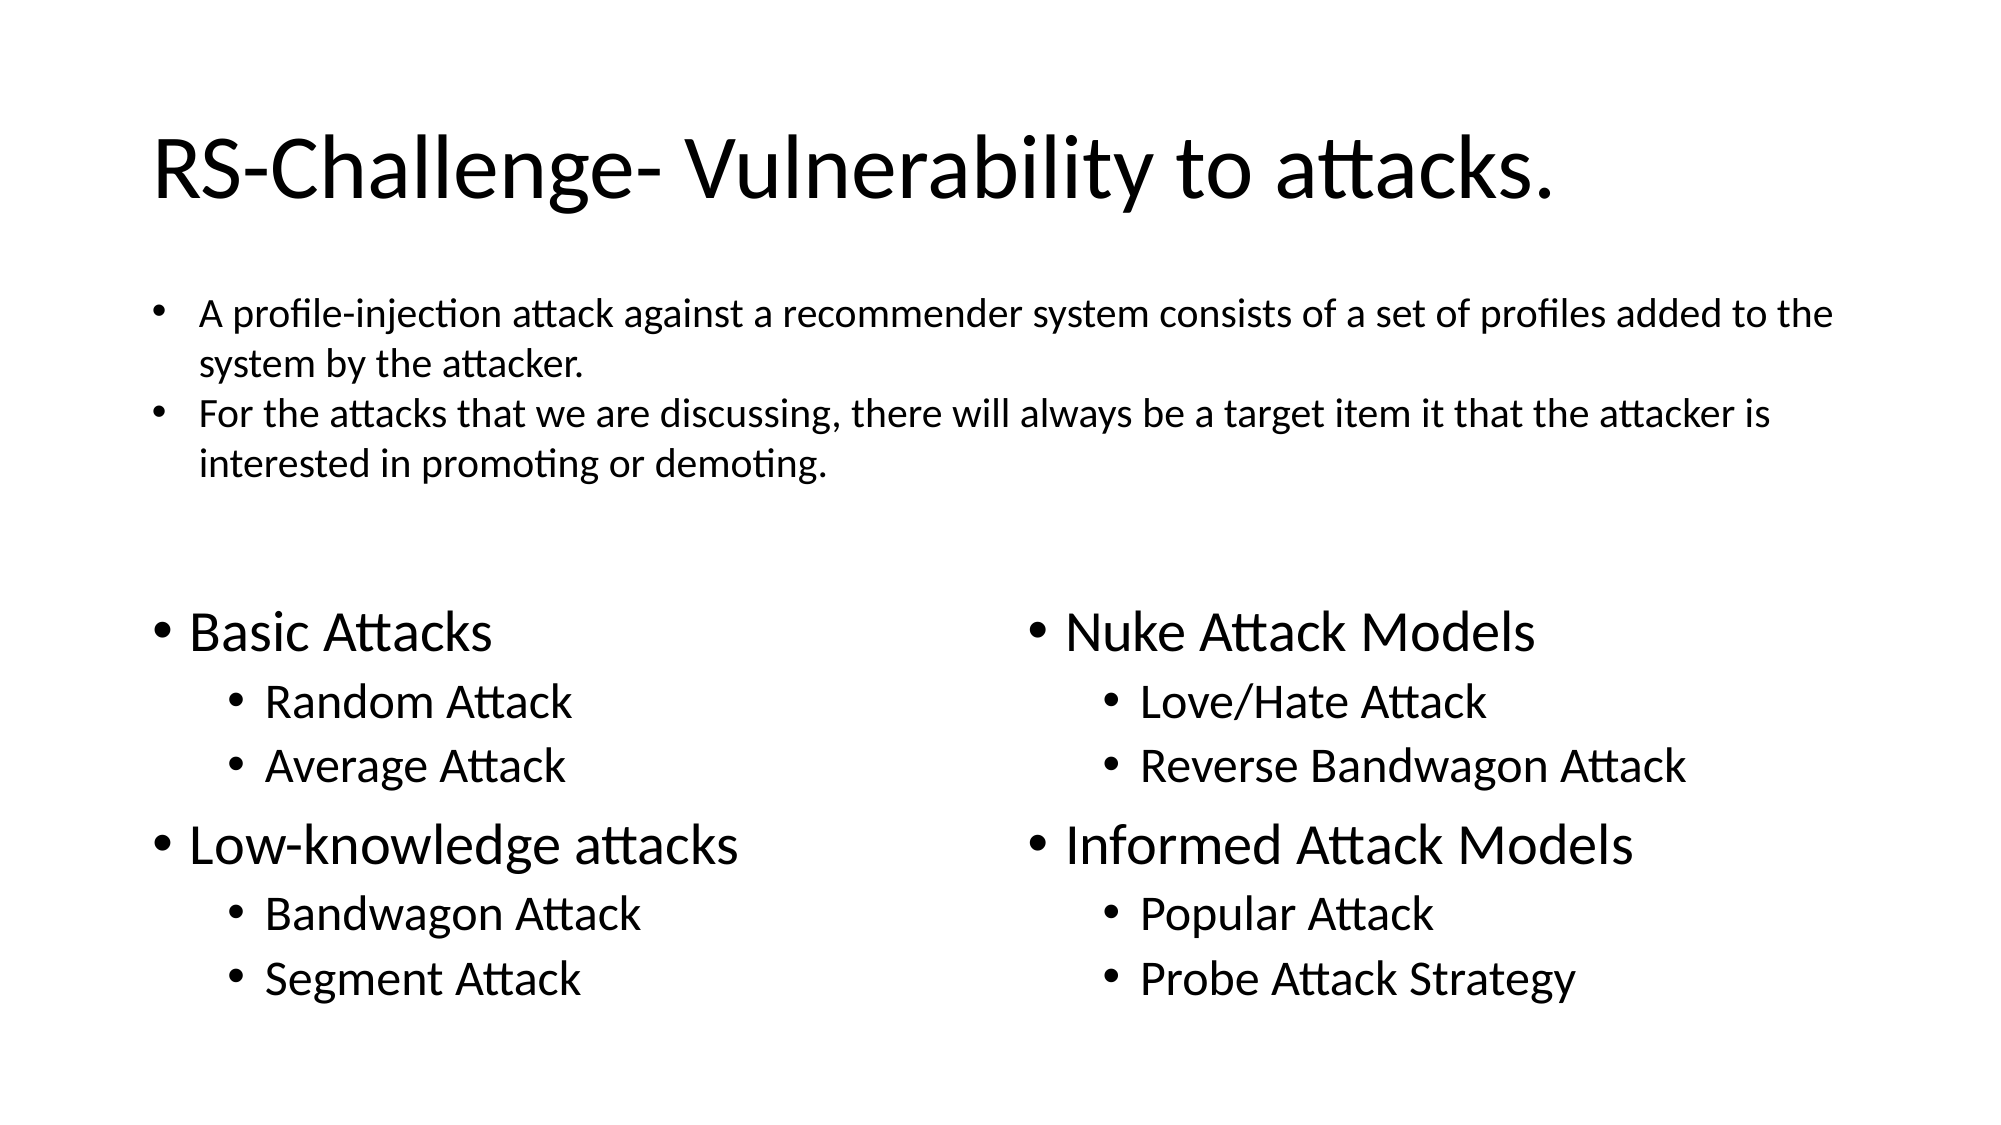

# RS-Challenge- Vulnerability to attacks.
A profile-injection attack against a recommender system consists of a set of profiles added to the system by the attacker.
For the attacks that we are discussing, there will always be a target item it that the attacker is interested in promoting or demoting.
Basic Attacks
Random Attack
Average Attack
Low-knowledge attacks
Bandwagon Attack
Segment Attack
Nuke Attack Models
Love/Hate Attack
Reverse Bandwagon Attack
Informed Attack Models
Popular Attack
Probe Attack Strategy